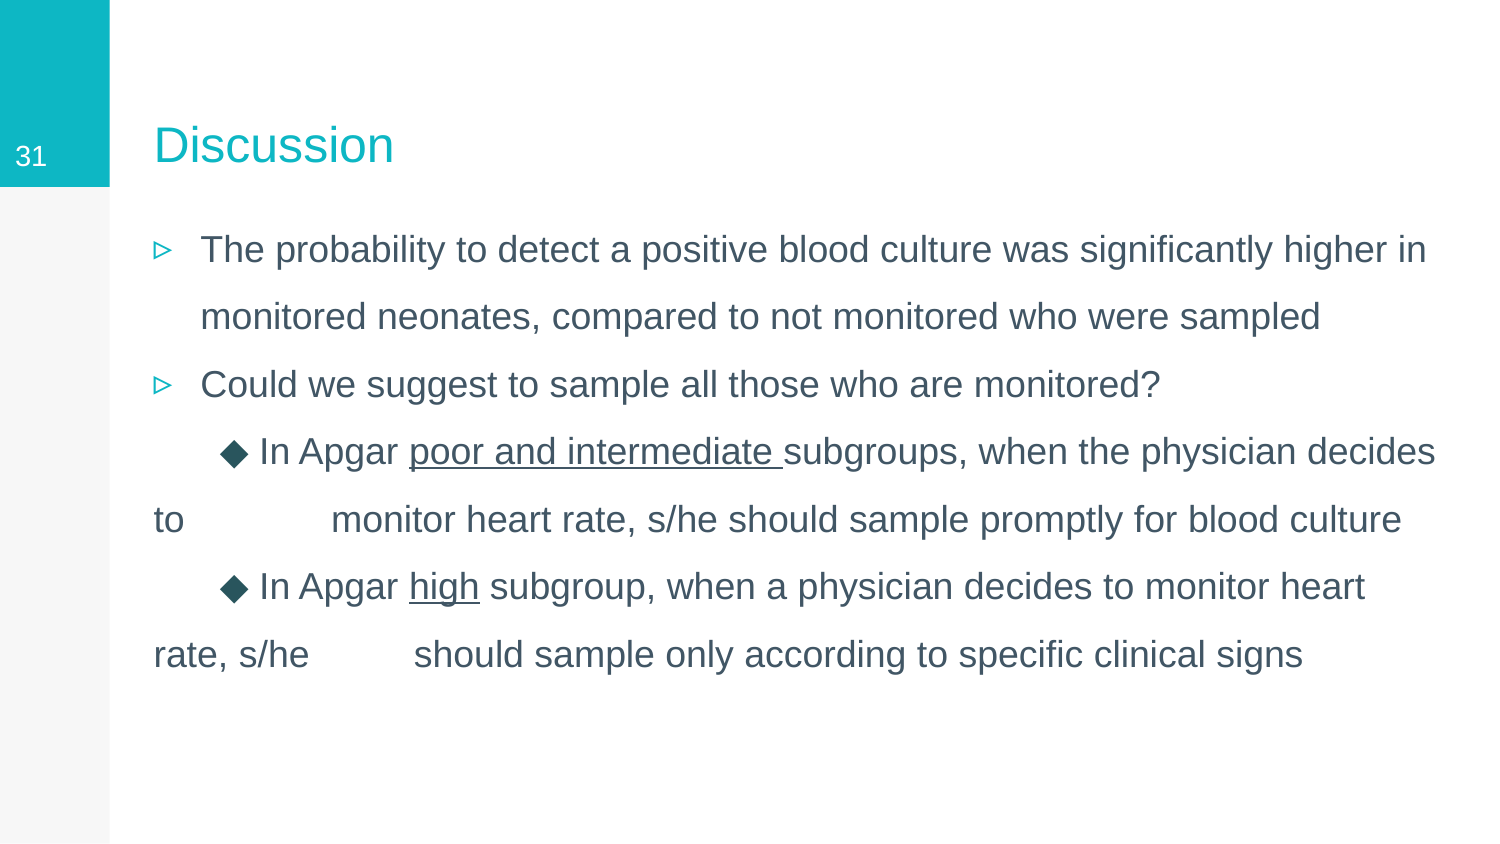

31
# Discussion
The probability to detect a positive blood culture was significantly higher in monitored neonates, compared to not monitored who were sampled
Could we suggest to sample all those who are monitored?
Ma*◆ In Apgar poor and intermediate subgroups, when the physician decides to      fdfggmonitor heart rate, s/he should sample promptly for blood culture
Ma*◆ In Apgar high subgroup, when a physician decides to monitor heart rate, s/he  fdfggshould sample only according to specific clinical signs